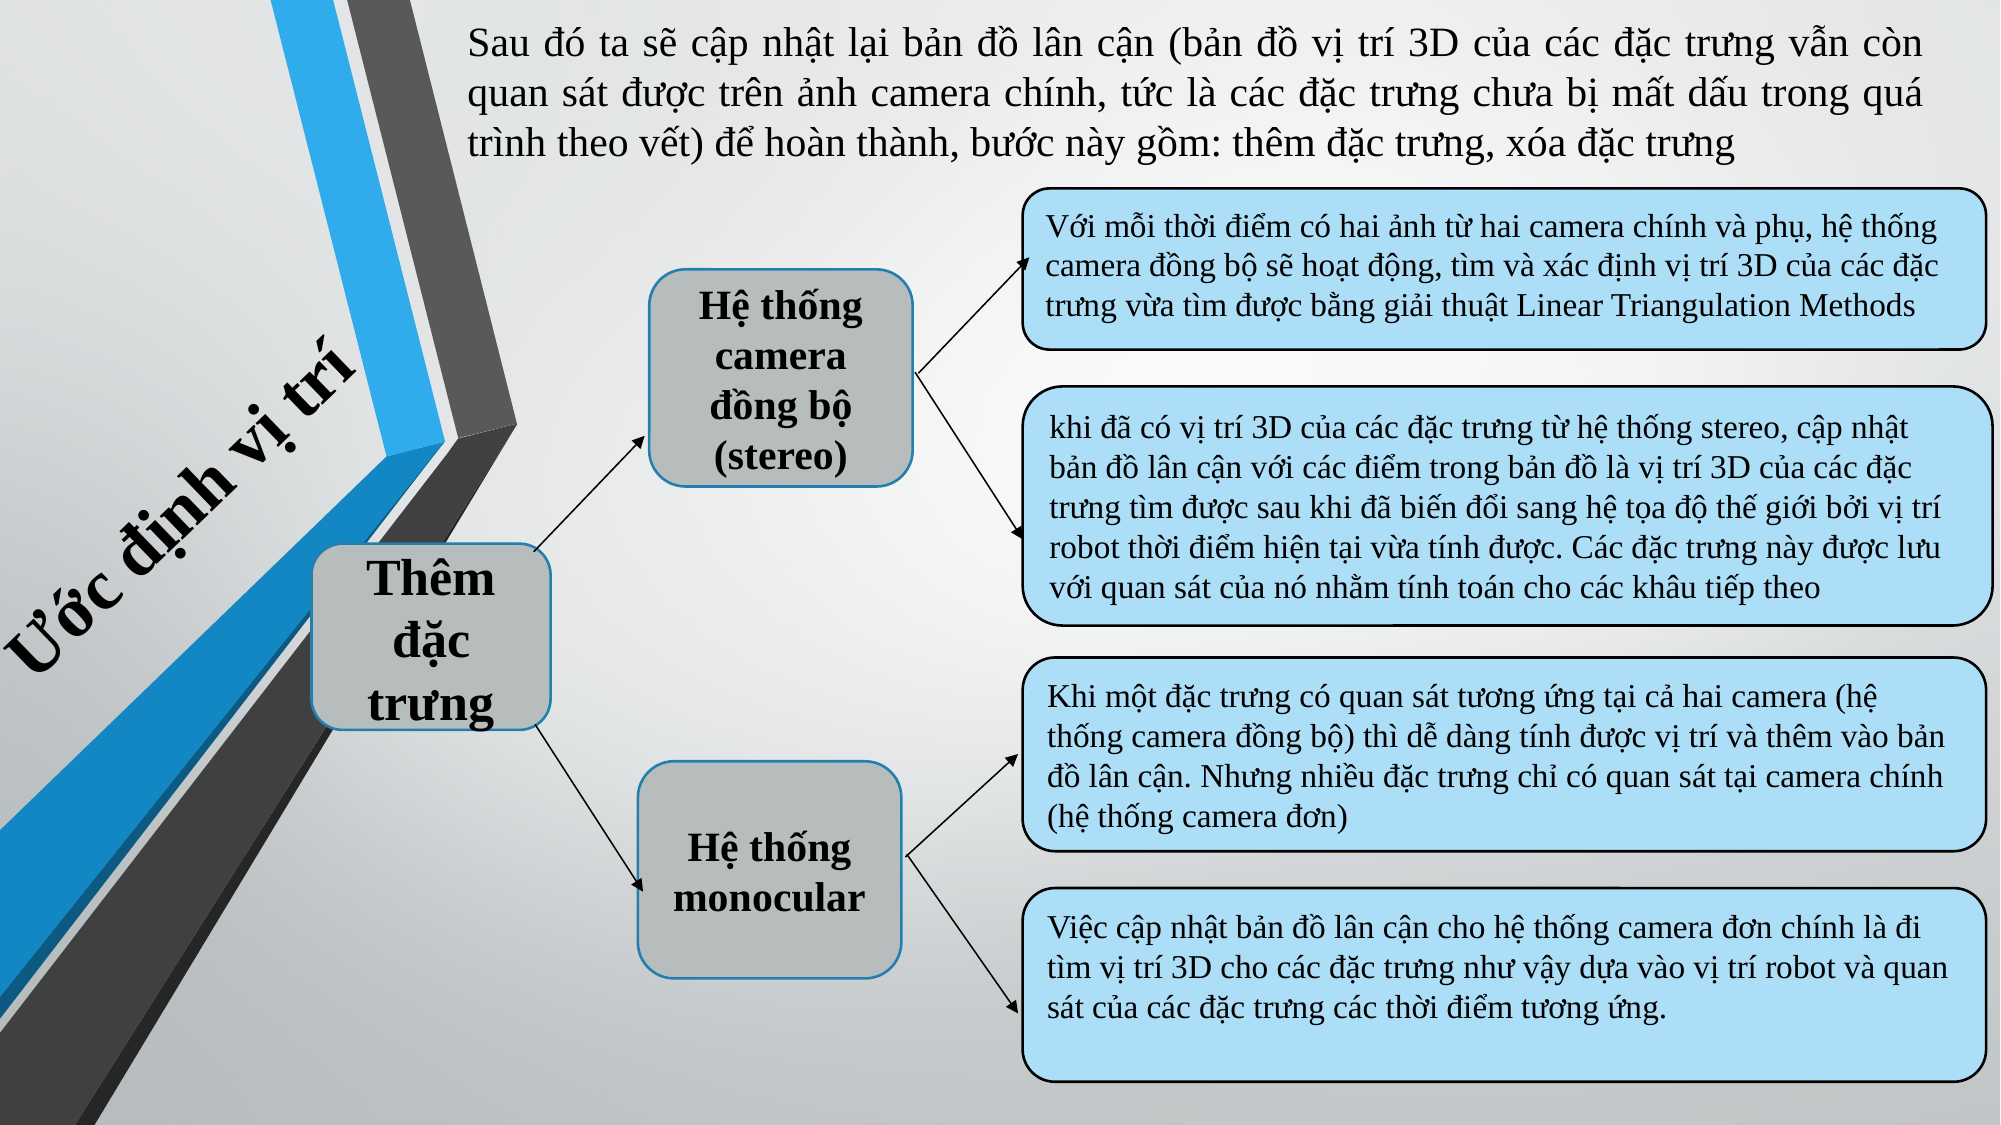

Sau đó ta sẽ cập nhật lại bản đồ lân cận (bản đồ vị trí 3D của các đặc trưng vẫn còn quan sát được trên ảnh camera chính, tức là các đặc trưng chưa bị mất dấu trong quá trình theo vết) để hoàn thành, bước này gồm: thêm đặc trưng, xóa đặc trưng
Với mỗi thời điểm có hai ảnh từ hai camera chính và phụ, hệ thống camera đồng bộ sẽ hoạt động, tìm và xác định vị trí 3D của các đặc trưng vừa tìm được bằng giải thuật Linear Triangulation Methods
Hệ thống camera đồng bộ (stereo)
khi đã có vị trí 3D của các đặc trưng từ hệ thống stereo, cập nhật bản đồ lân cận với các điểm trong bản đồ là vị trí 3D của các đặc trưng tìm được sau khi đã biến đổi sang hệ tọa độ thế giới bởi vị trí robot thời điểm hiện tại vừa tính được. Các đặc trưng này được lưu với quan sát của nó nhằm tính toán cho các khâu tiếp theo

# Ước định vị trí
Thêm đặc trưng
Khi một đặc trưng có quan sát tương ứng tại cả hai camera (hệ thống camera đồng bộ) thì dễ dàng tính được vị trí và thêm vào bản đồ lân cận. Nhưng nhiều đặc trưng chỉ có quan sát tại camera chính (hệ thống camera đơn)
Hệ thống monocular
Việc cập nhật bản đồ lân cận cho hệ thống camera đơn chính là đi tìm vị trí 3D cho các đặc trưng như vậy dựa vào vị trí robot và quan sát của các đặc trưng các thời điểm tương ứng.